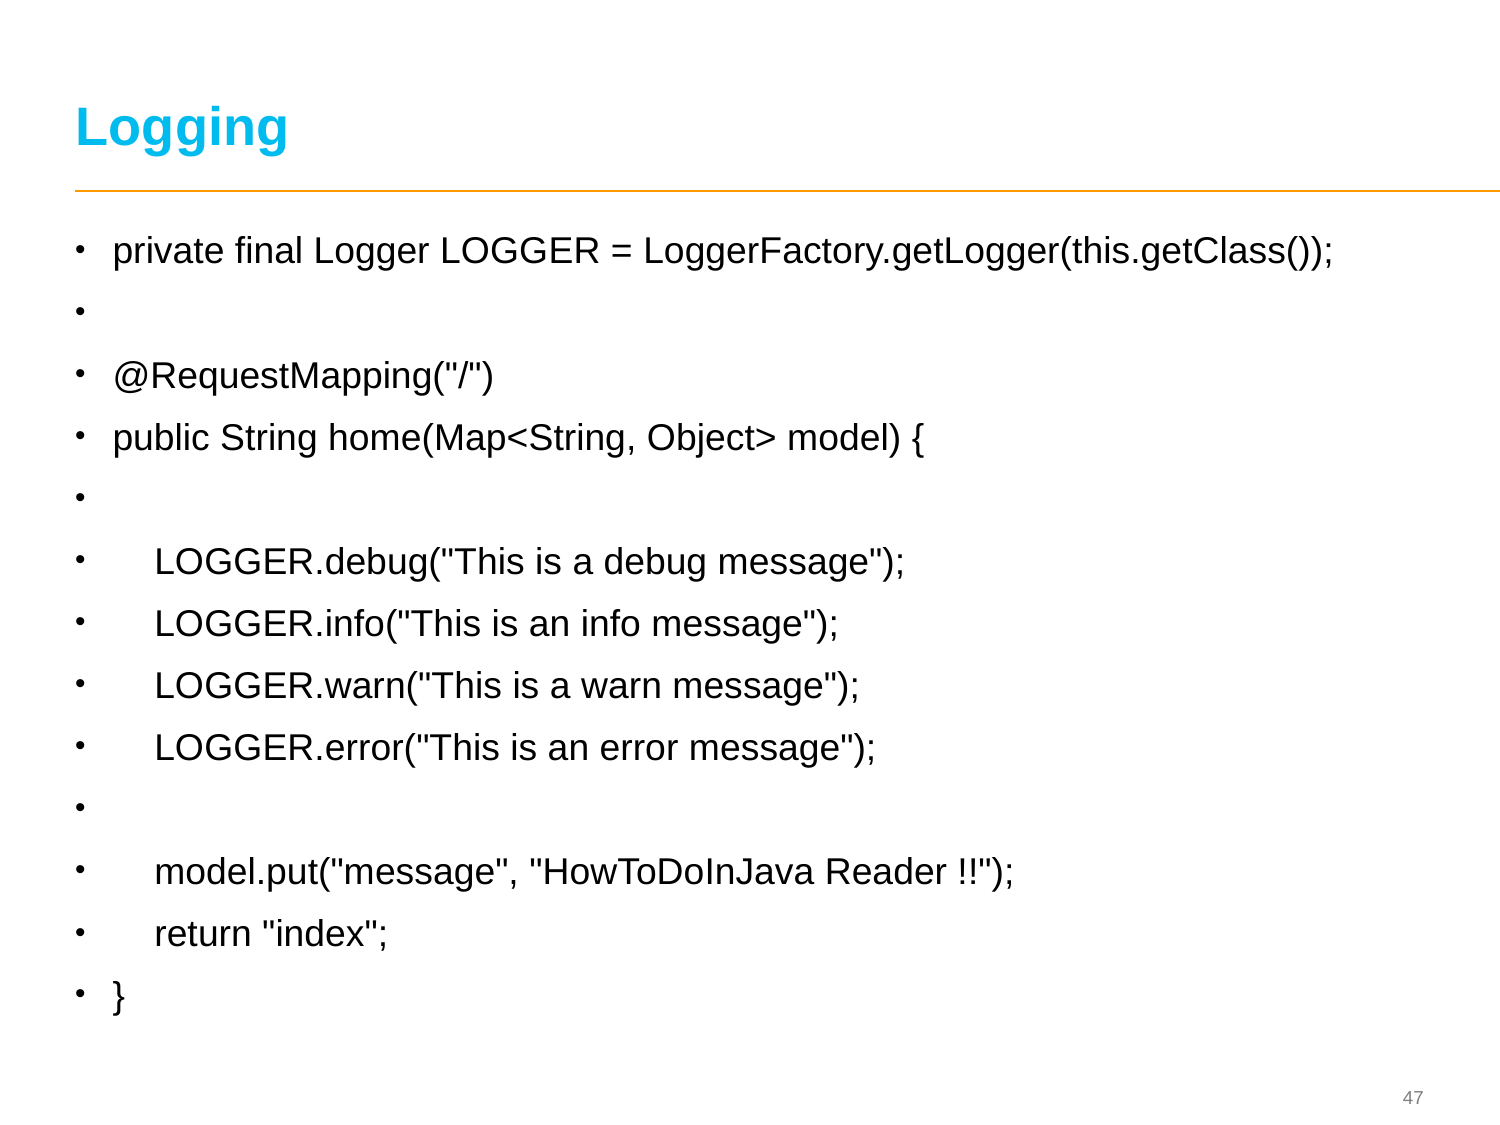

# Logging
private final Logger LOGGER = LoggerFactory.getLogger(this.getClass());

@RequestMapping("/")
public String home(Map<String, Object> model) {

    LOGGER.debug("This is a debug message");
    LOGGER.info("This is an info message");
    LOGGER.warn("This is a warn message");
    LOGGER.error("This is an error message");

    model.put("message", "HowToDoInJava Reader !!");
    return "index";
}